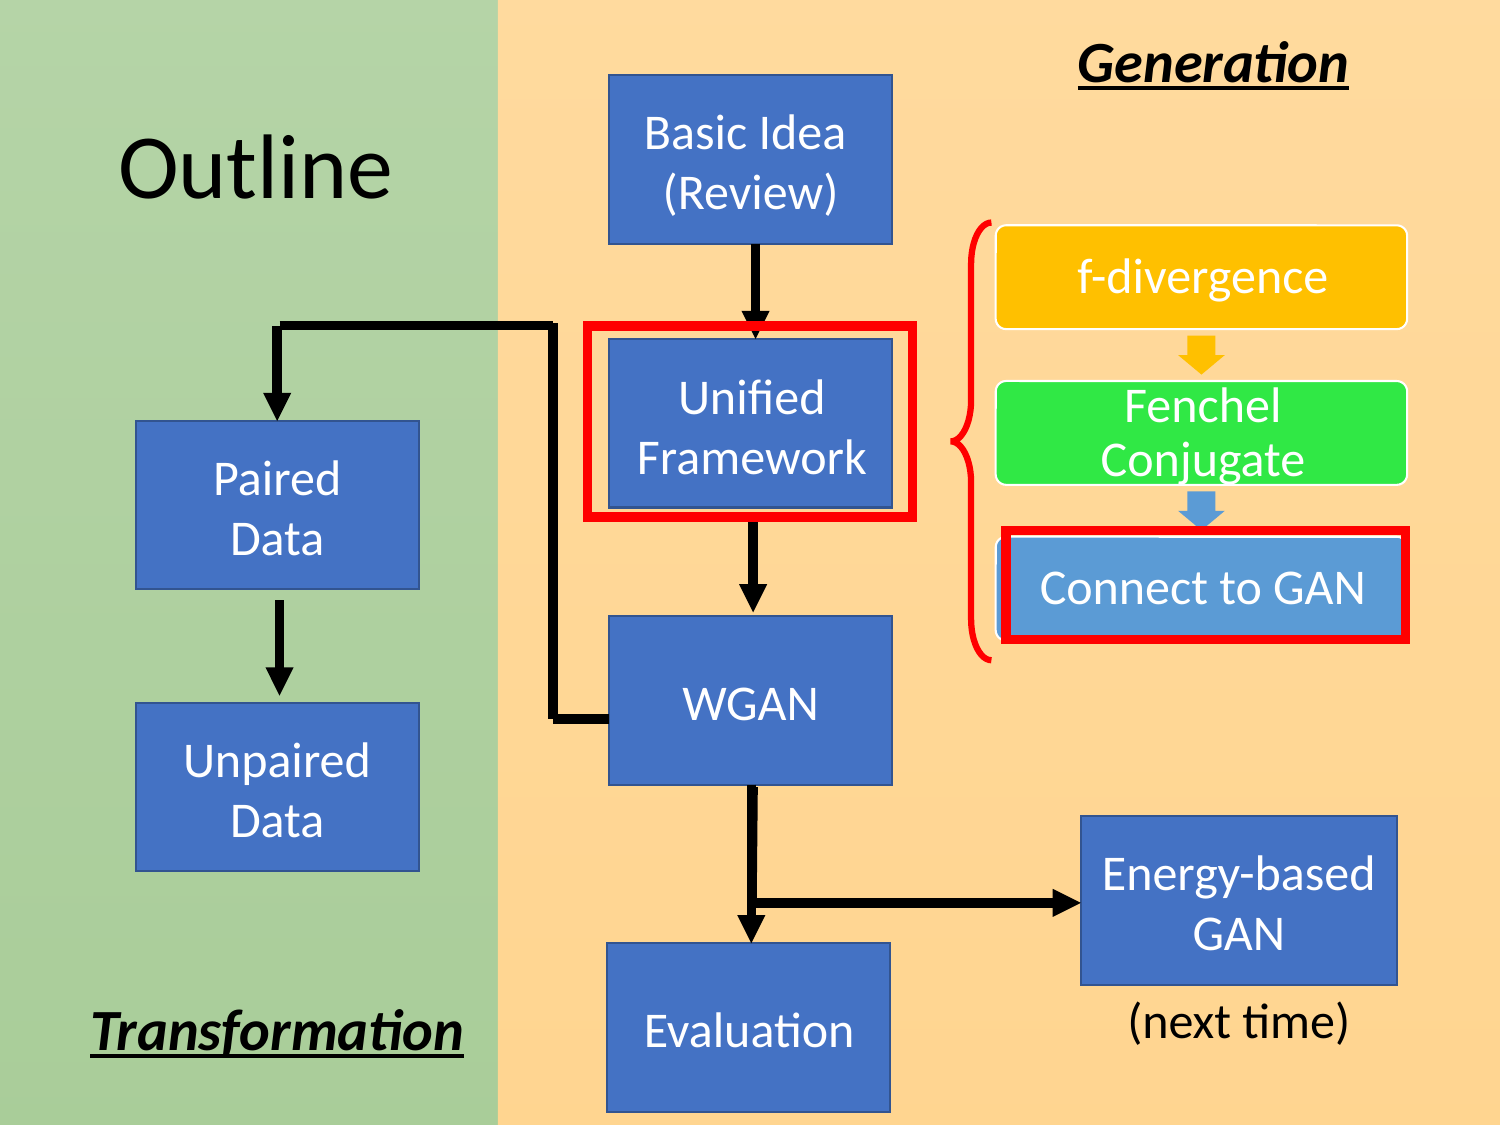

Generation
# Outline
Basic Idea
(Review)

f-divergence

Fenchel Conjugate

Connect to GAN

Unified
Framework
Paired
Data

WGAN
Unpaired
Data
Energy-based
GAN
Evaluation
(next time)
Transformation